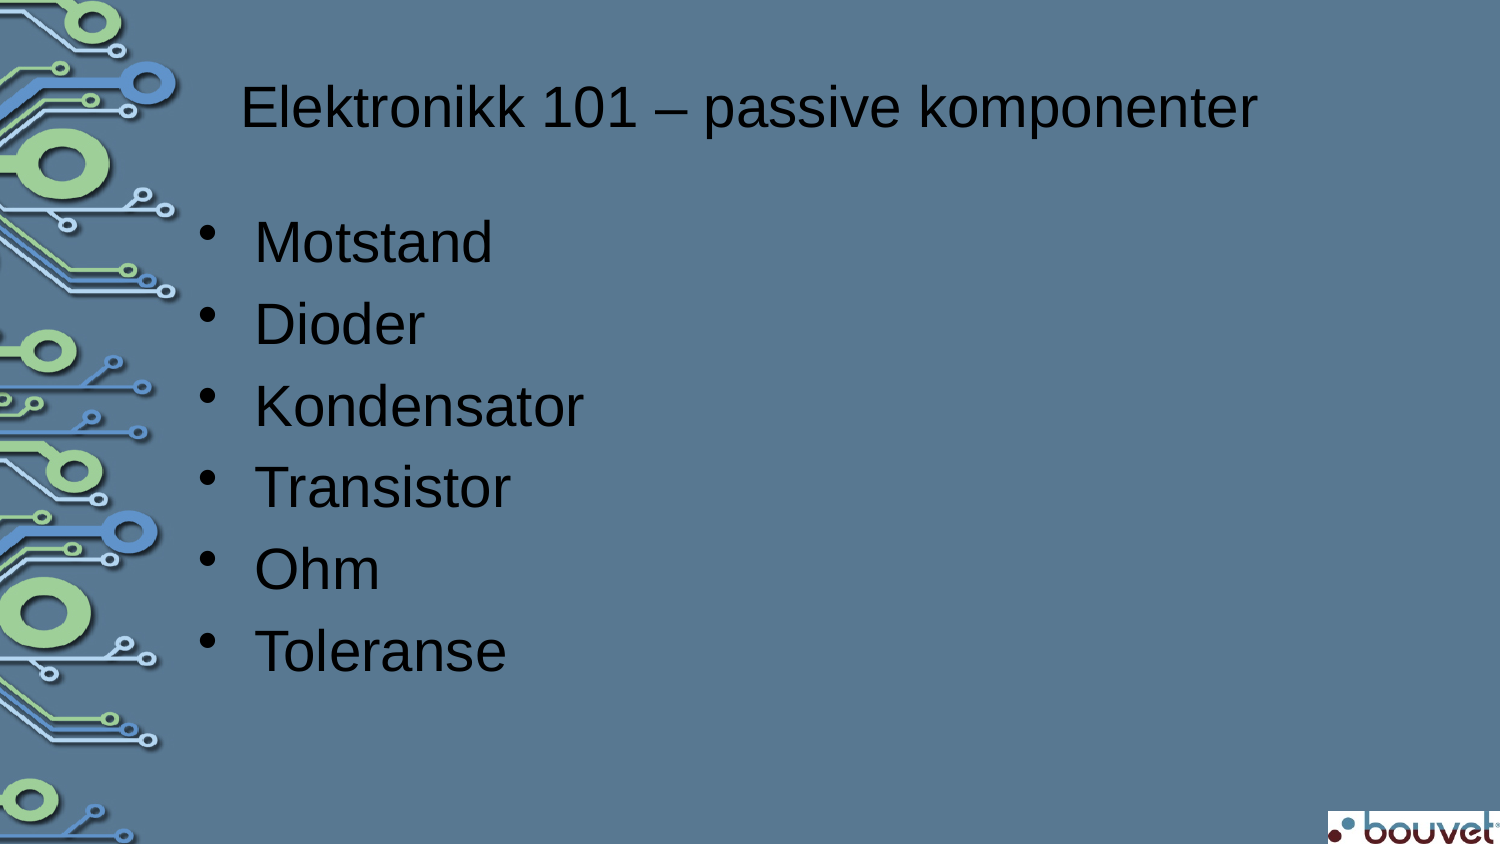

# Elektronikk 101 – passive komponenter
Motstand
Dioder
Kondensator
Transistor
Ohm
Toleranse